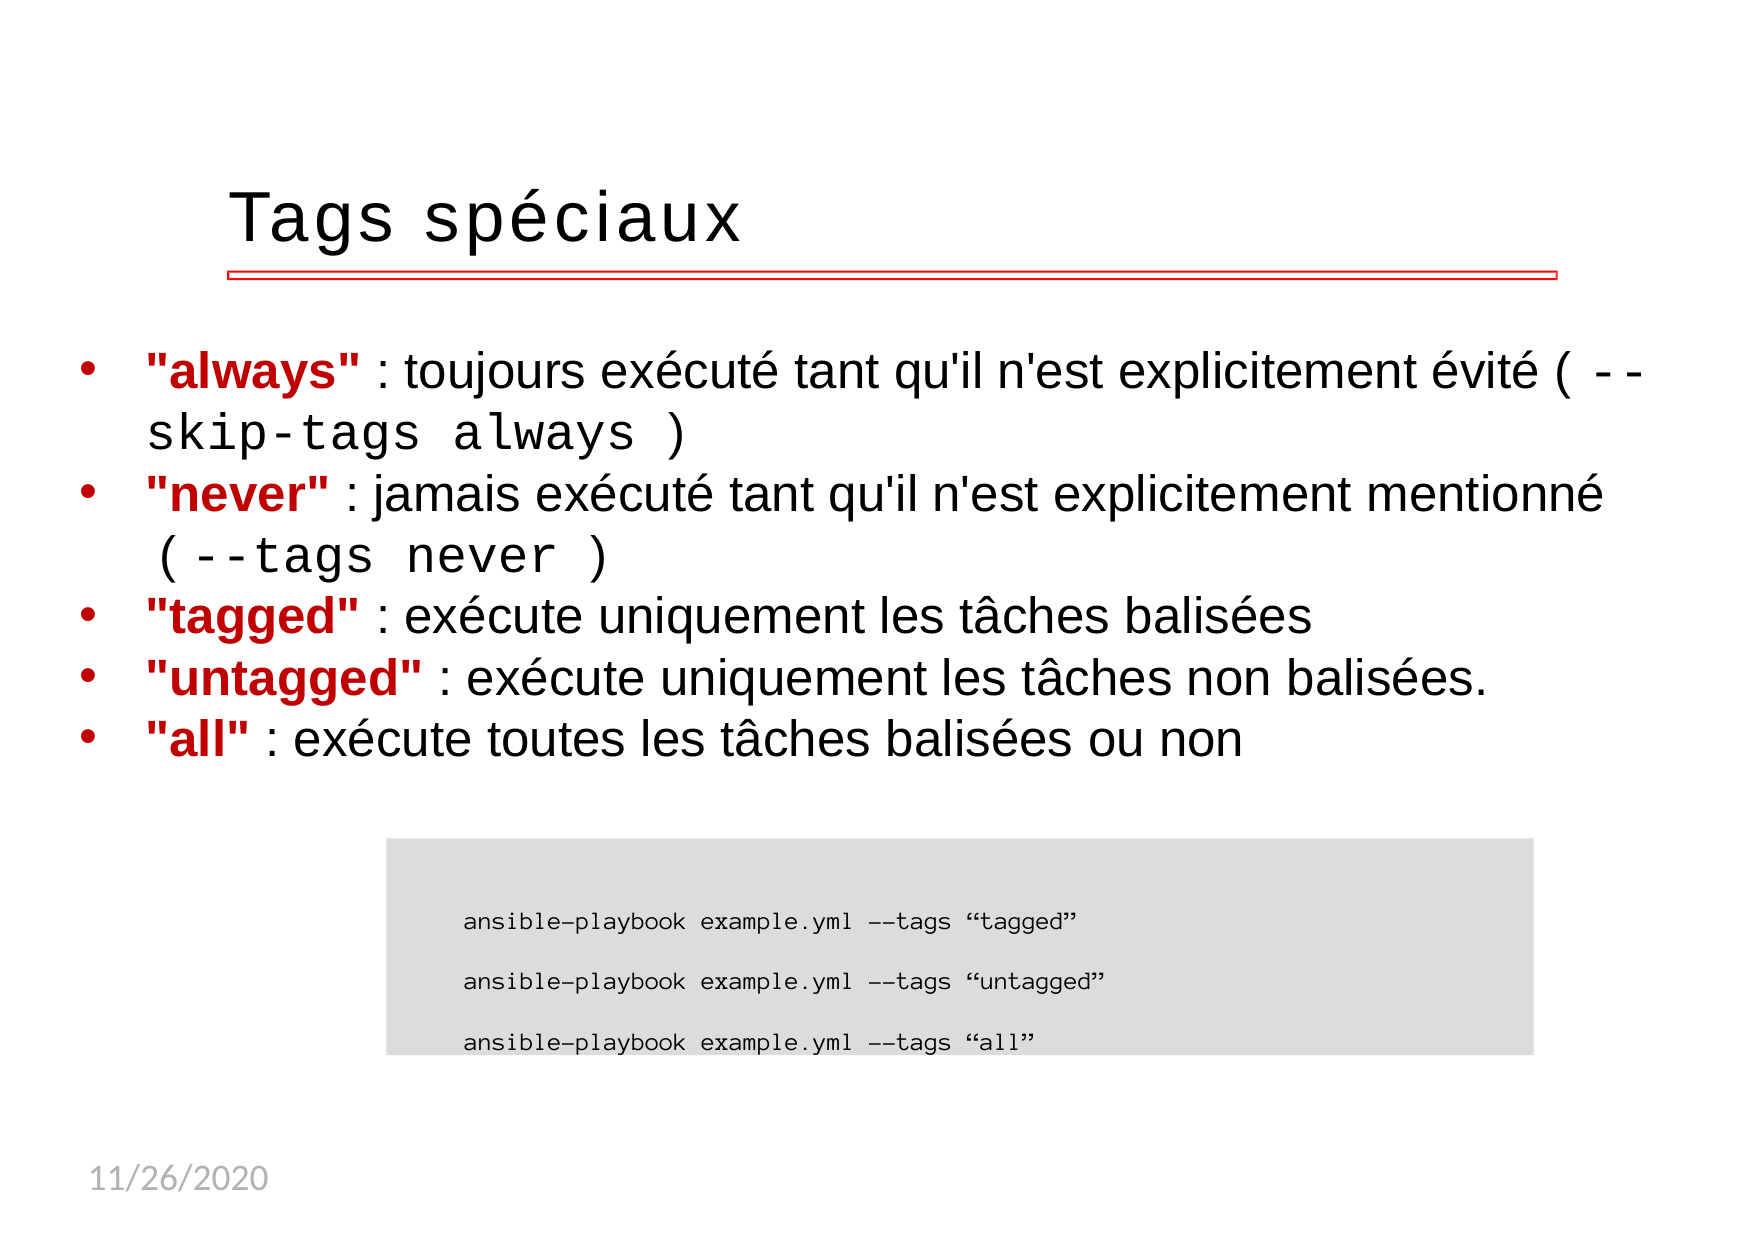

# Tags spéciaux
"always" : toujours exécuté tant qu'il n'est explicitement évité ( --skip-tags always )
"never" : jamais exécuté tant qu'il n'est explicitement mentionné        ( --tags never )
"tagged" : exécute uniquement les tâches balisées
"untagged" : exécute uniquement les tâches non balisées.
"all" : exécute toutes les tâches balisées ou non

ansible-playbook example.yml --tags “tagged”  ansible-playbook example.yml --tags “untagged”  ansible-playbook example.yml --tags “all”

11/26/2020